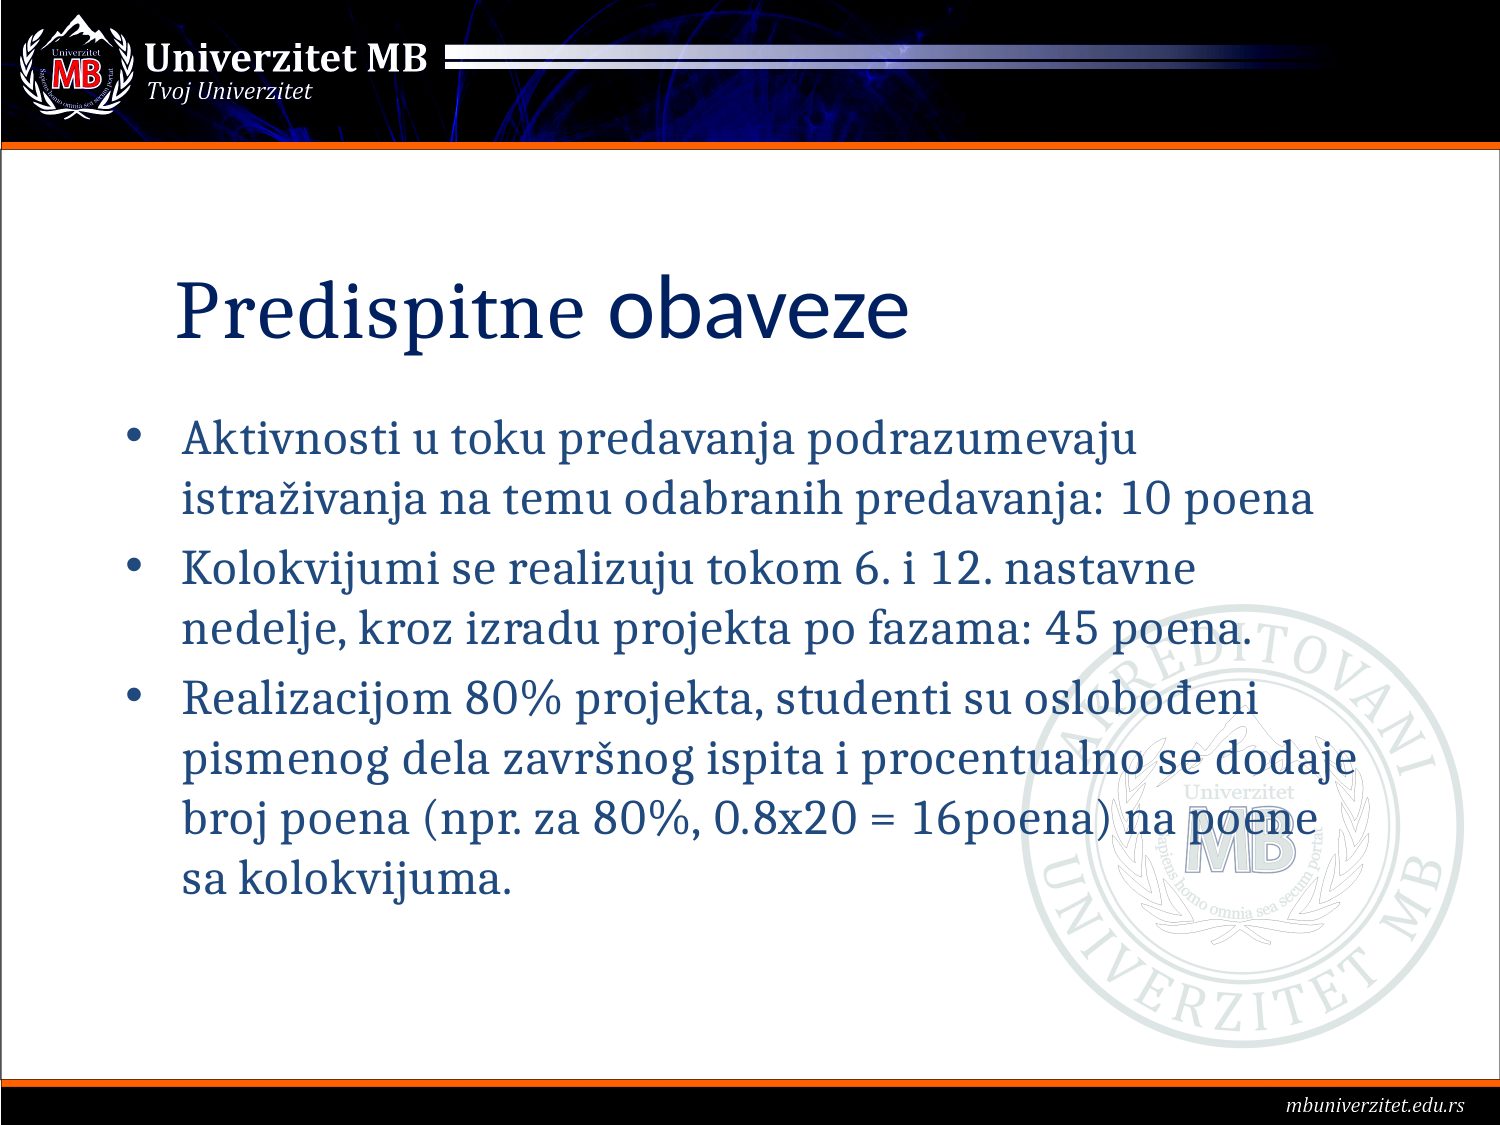

# Predispitne obaveze
Aktivnosti u toku predavanja podrazumevaju istraživanja na temu odabranih predavanja: 10 poena
Kolokvijumi se realizuju tokom 6. i 12. nastavne nedelje, kroz izradu projekta po fazama: 45 poena.
Realizacijom 80% projekta, studenti su oslobođeni pismenog dela završnog ispita i procentualno se dodaje broj poena (npr. za 80%, 0.8x20 = 16poena) na poene sa kolokvijuma.